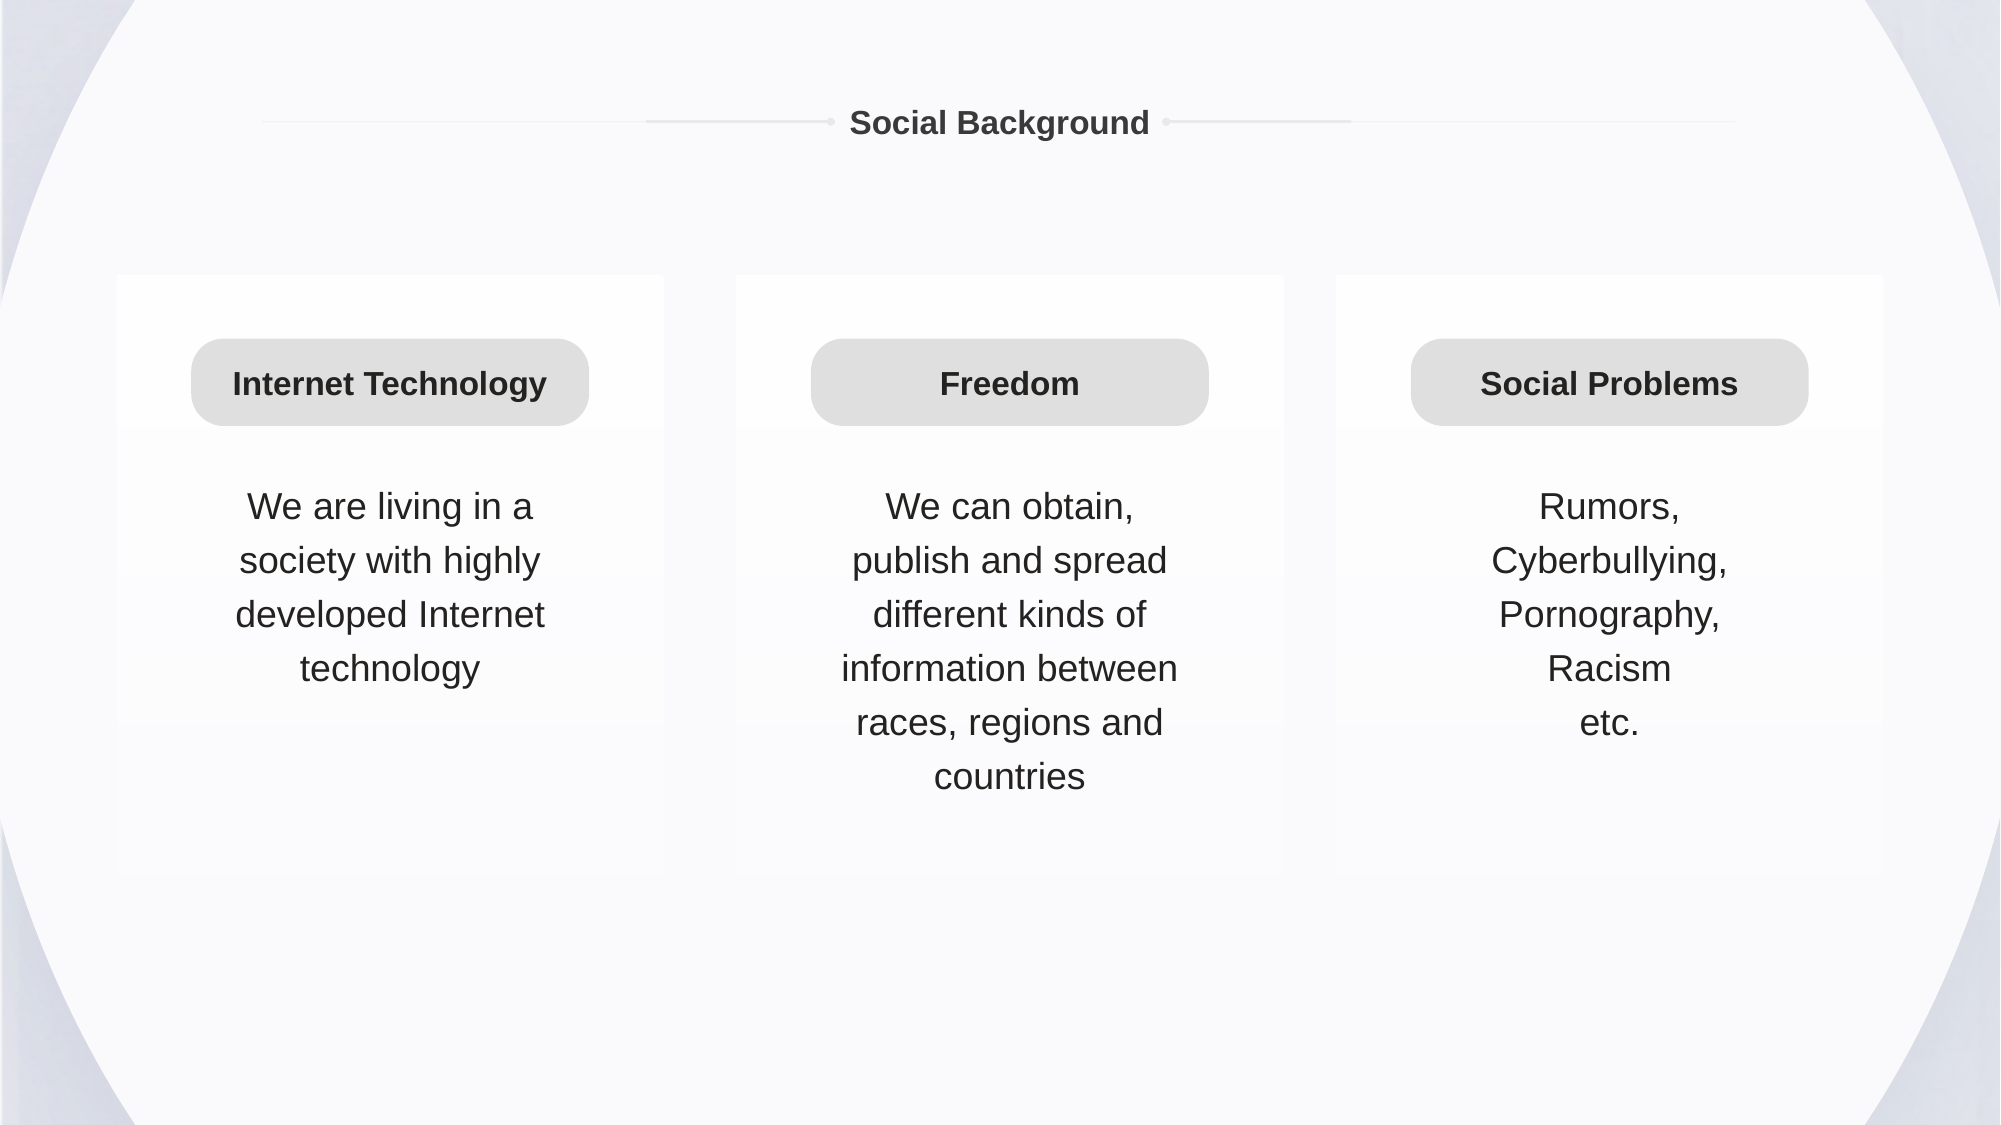

01
Social Background

Internet Technology
Freedom
Social Problems
We are living in a society with highly developed Internet technology
We can obtain, publish and spread different kinds of information between races, regions and countries
Rumors,
Cyberbullying,
Pornography,
Racism
etc.